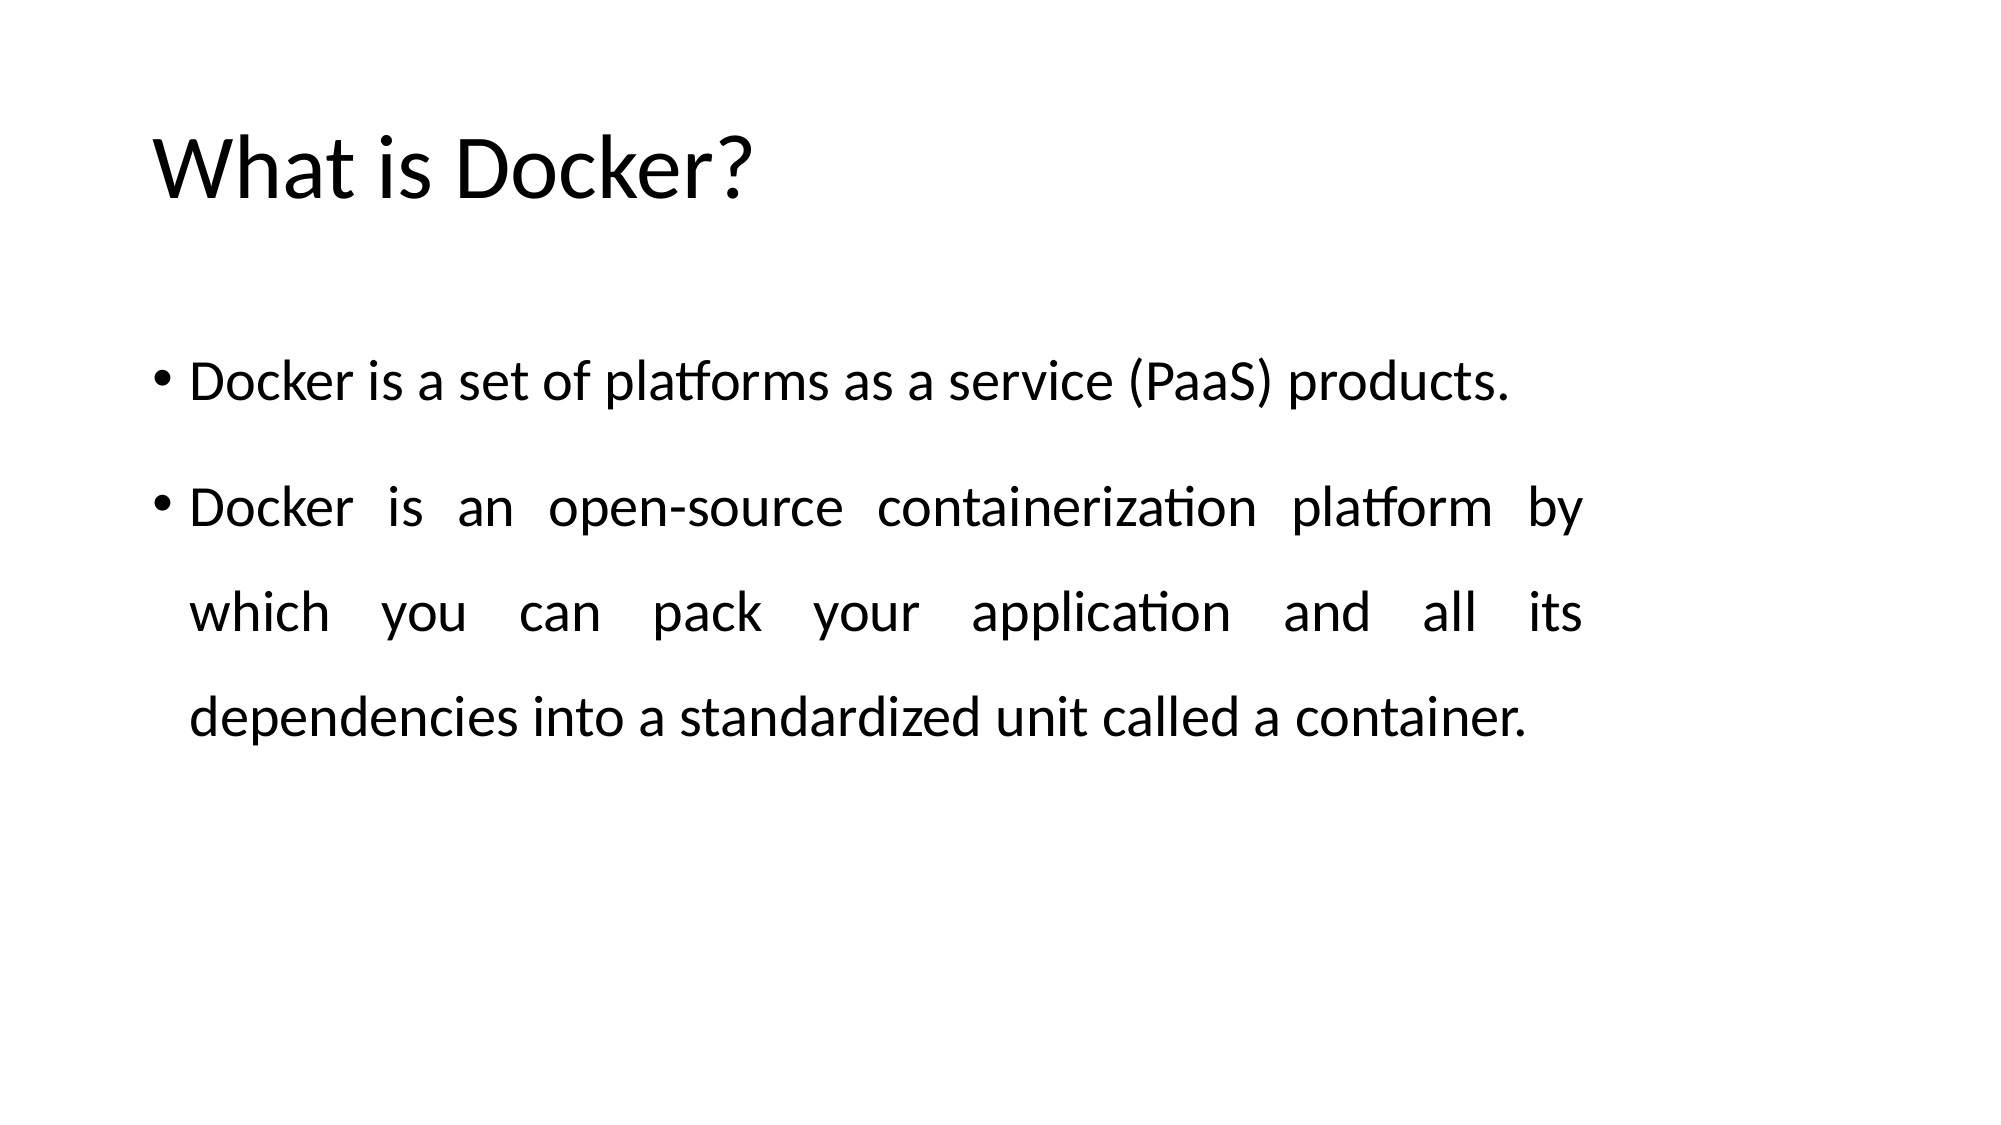

# What is Docker?
Docker is a set of platforms as a service (PaaS) products.
Docker is an open-source containerization platform by which you can pack your application and all its dependencies into a standardized unit called a container.